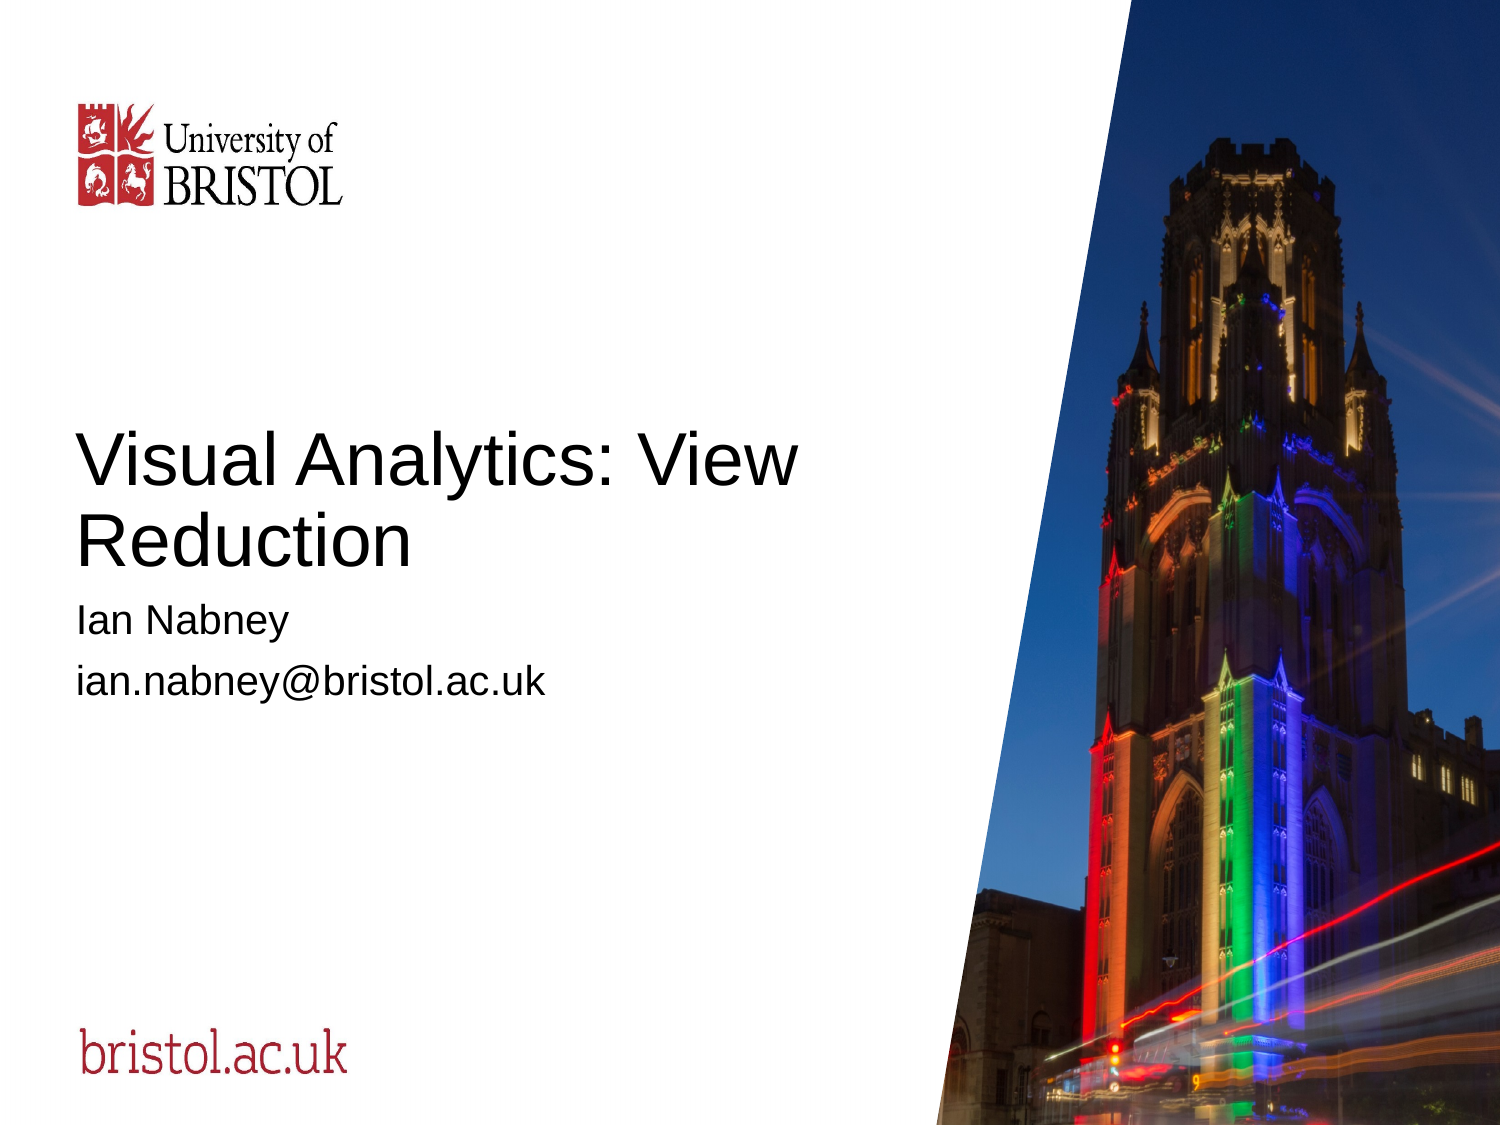

# Visual Analytics: View Reduction
Ian Nabney
ian.nabney@bristol.ac.uk